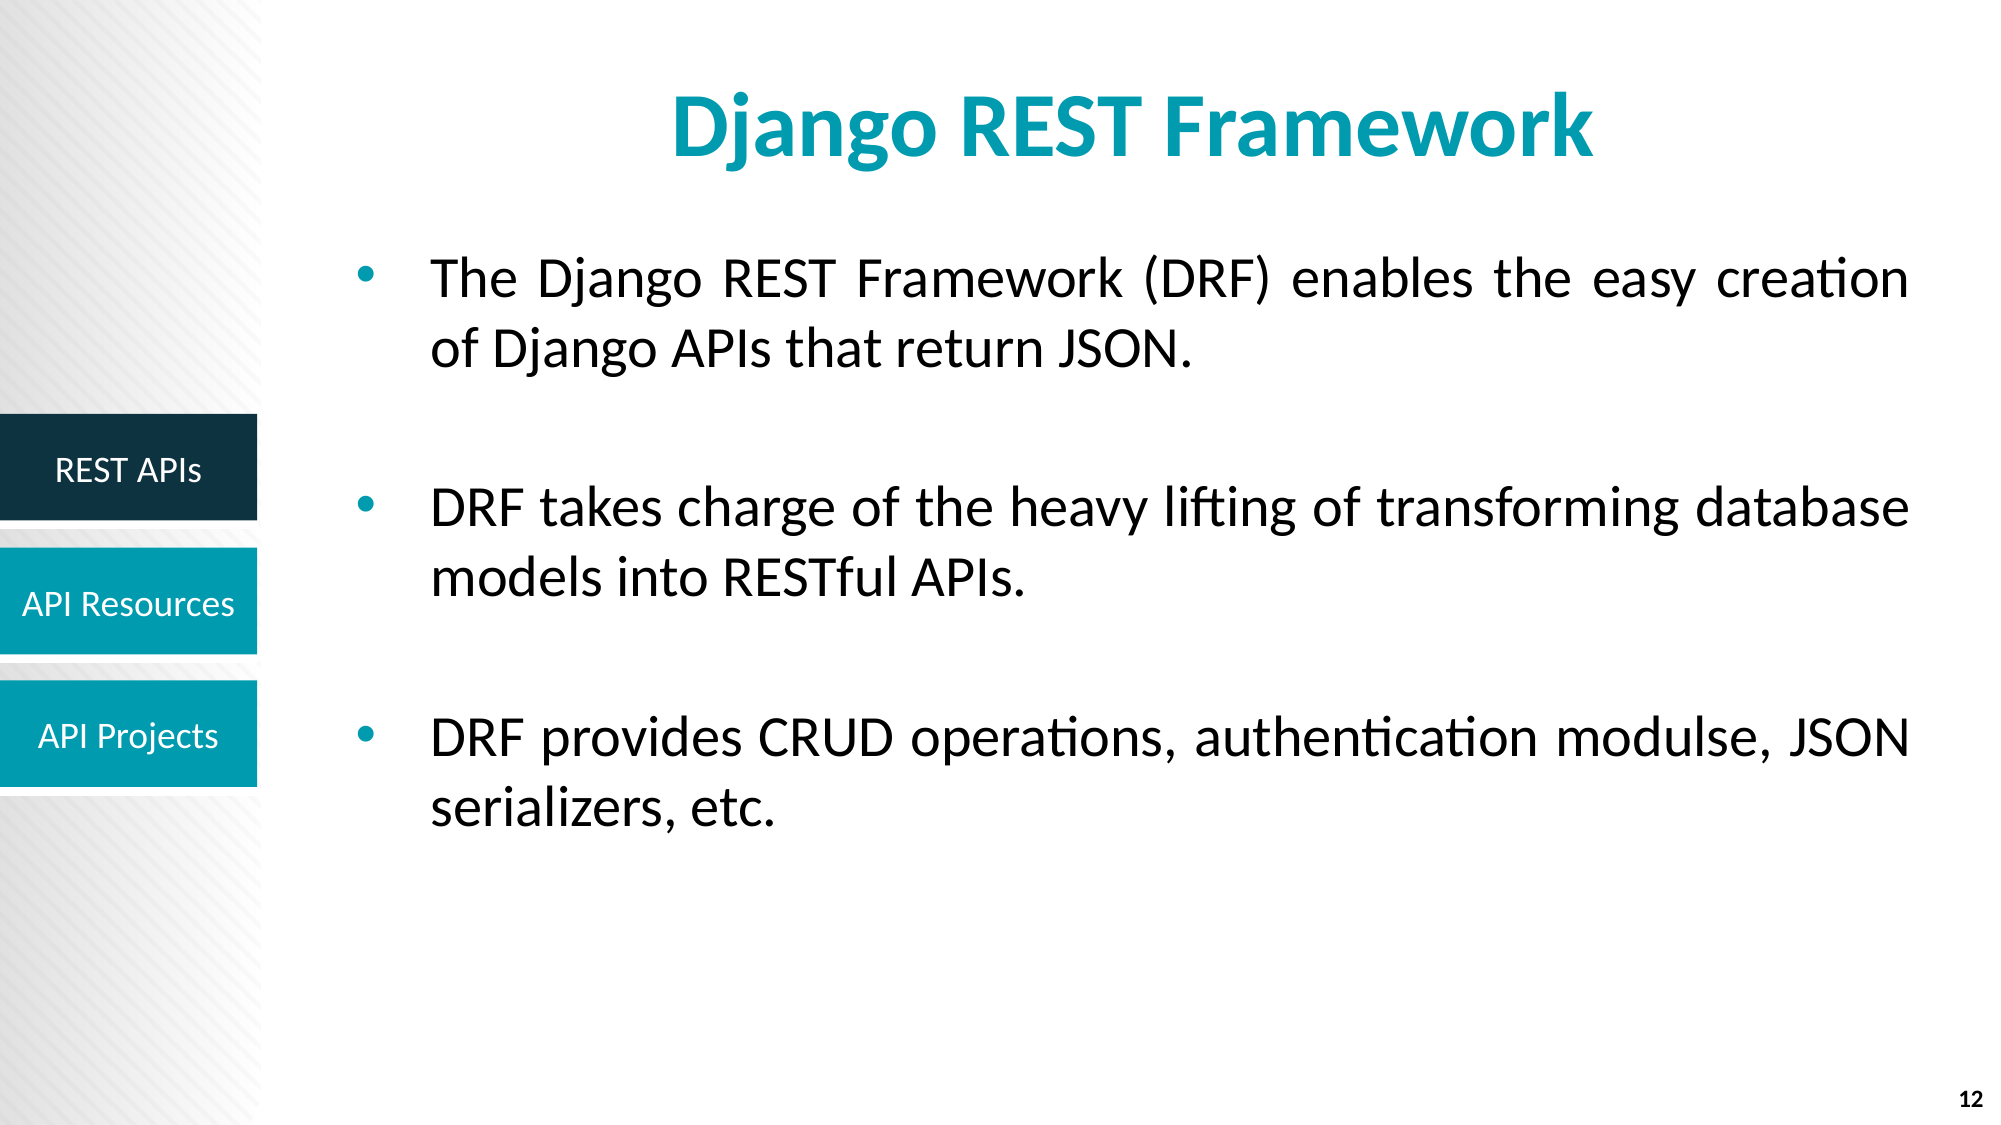

# Django REST Framework
The Django REST Framework (DRF) enables the easy creation of Django APIs that return JSON.

DRF takes charge of the heavy lifting of transforming database models into RESTful APIs.

DRF provides CRUD operations, authentication modulse, JSON serializers, etc.
12